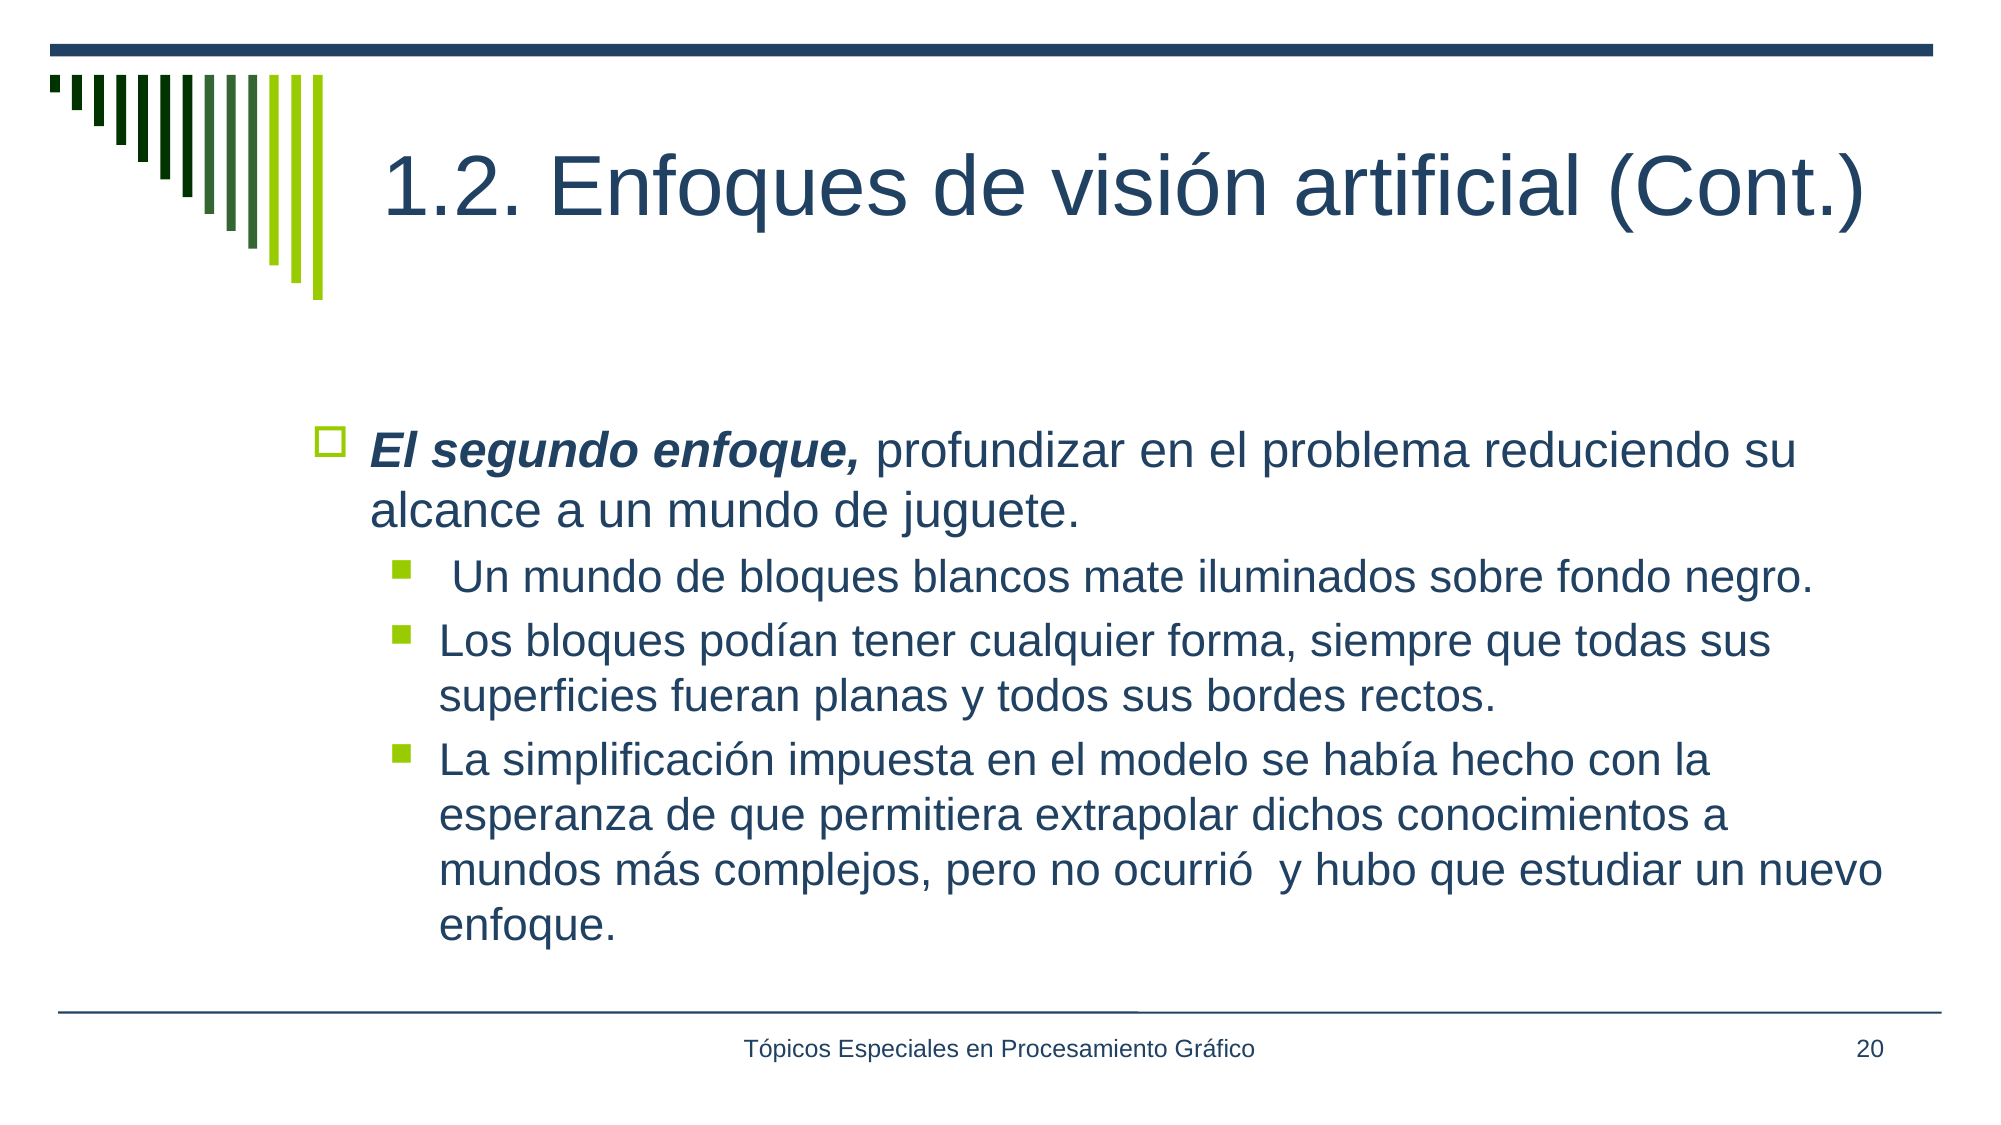

# 1.2. Enfoques de visión artificial (Cont.)
El segundo enfoque, profundizar en el problema reduciendo su alcance a un mundo de juguete.
 Un mundo de bloques blancos mate iluminados sobre fondo negro.
Los bloques podían tener cualquier forma, siempre que todas sus superficies fueran planas y todos sus bordes rectos.
La simplificación impuesta en el modelo se había hecho con la esperanza de que permitiera extrapolar dichos conocimientos a mundos más complejos, pero no ocurrió  y hubo que estudiar un nuevo enfoque.
Tópicos Especiales en Procesamiento Gráfico
20